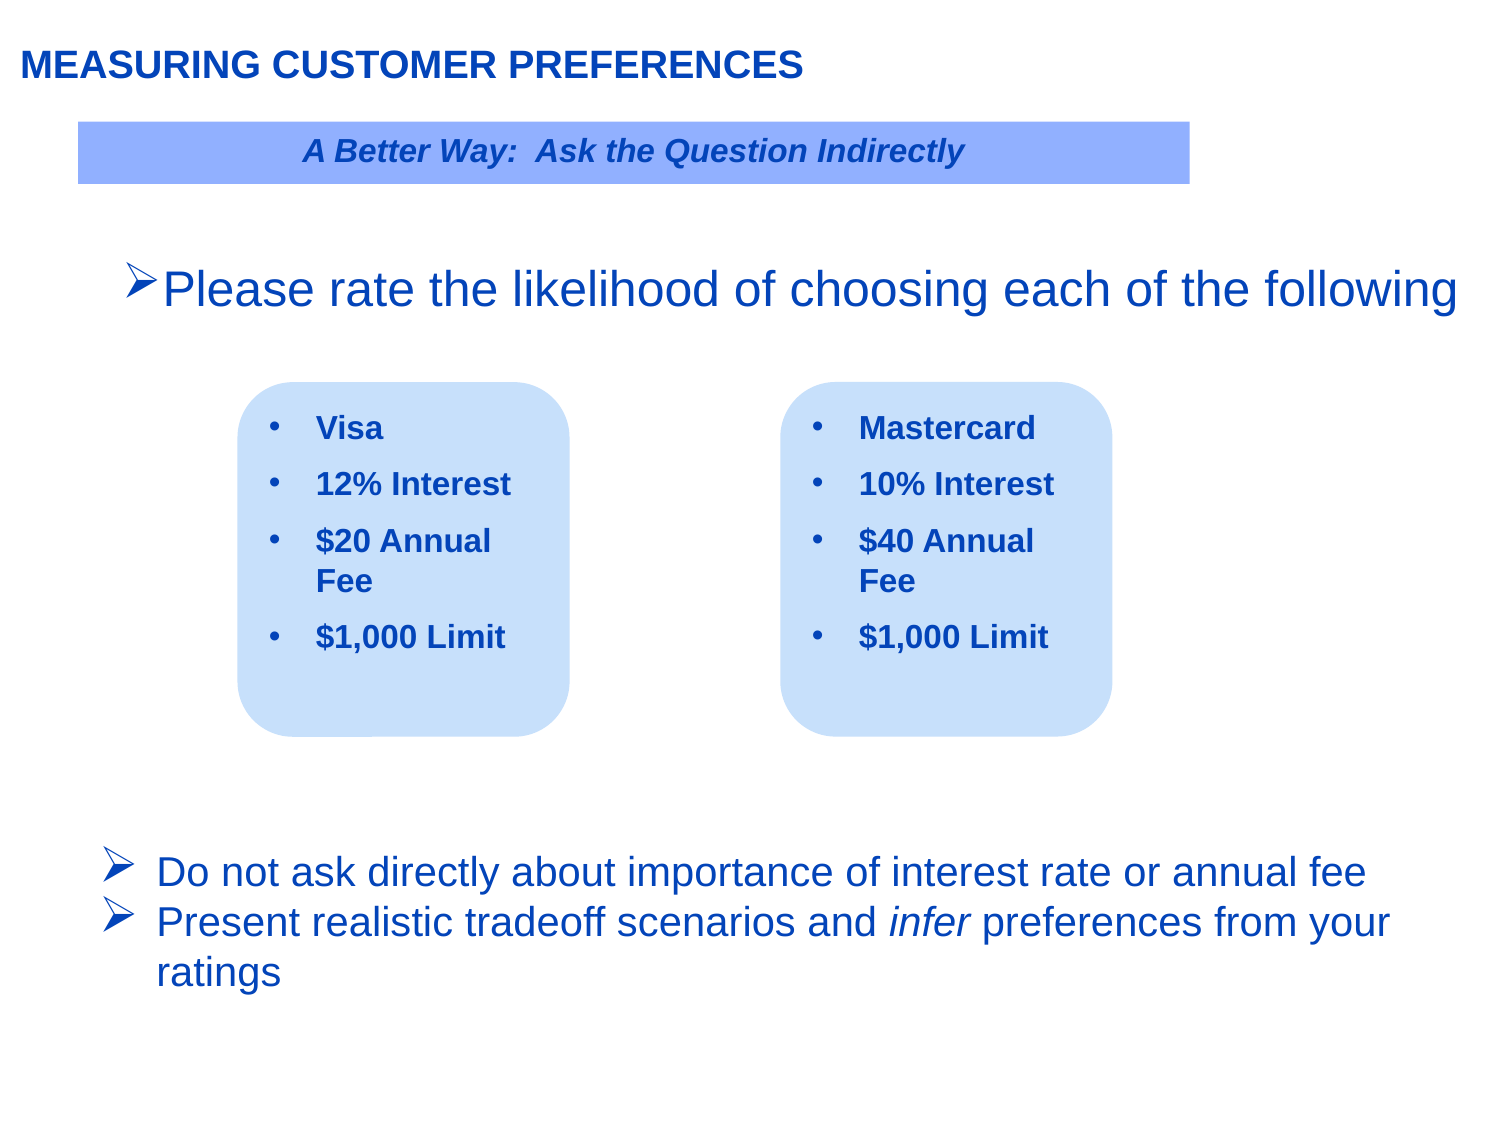

# MEASURING CUSTOMER PREFERENCES
A Better Way:  Ask the Question Indirectly
Please rate the likelihood of choosing each of the following
Mastercard
10% Interest
$40 Annual Fee
$1,000 Limit

Visa
12% Interest
$20 Annual Fee
$1,000 Limit

Do not ask directly about importance of interest rate or annual fee
Present realistic tradeoff scenarios and infer preferences from your ratings